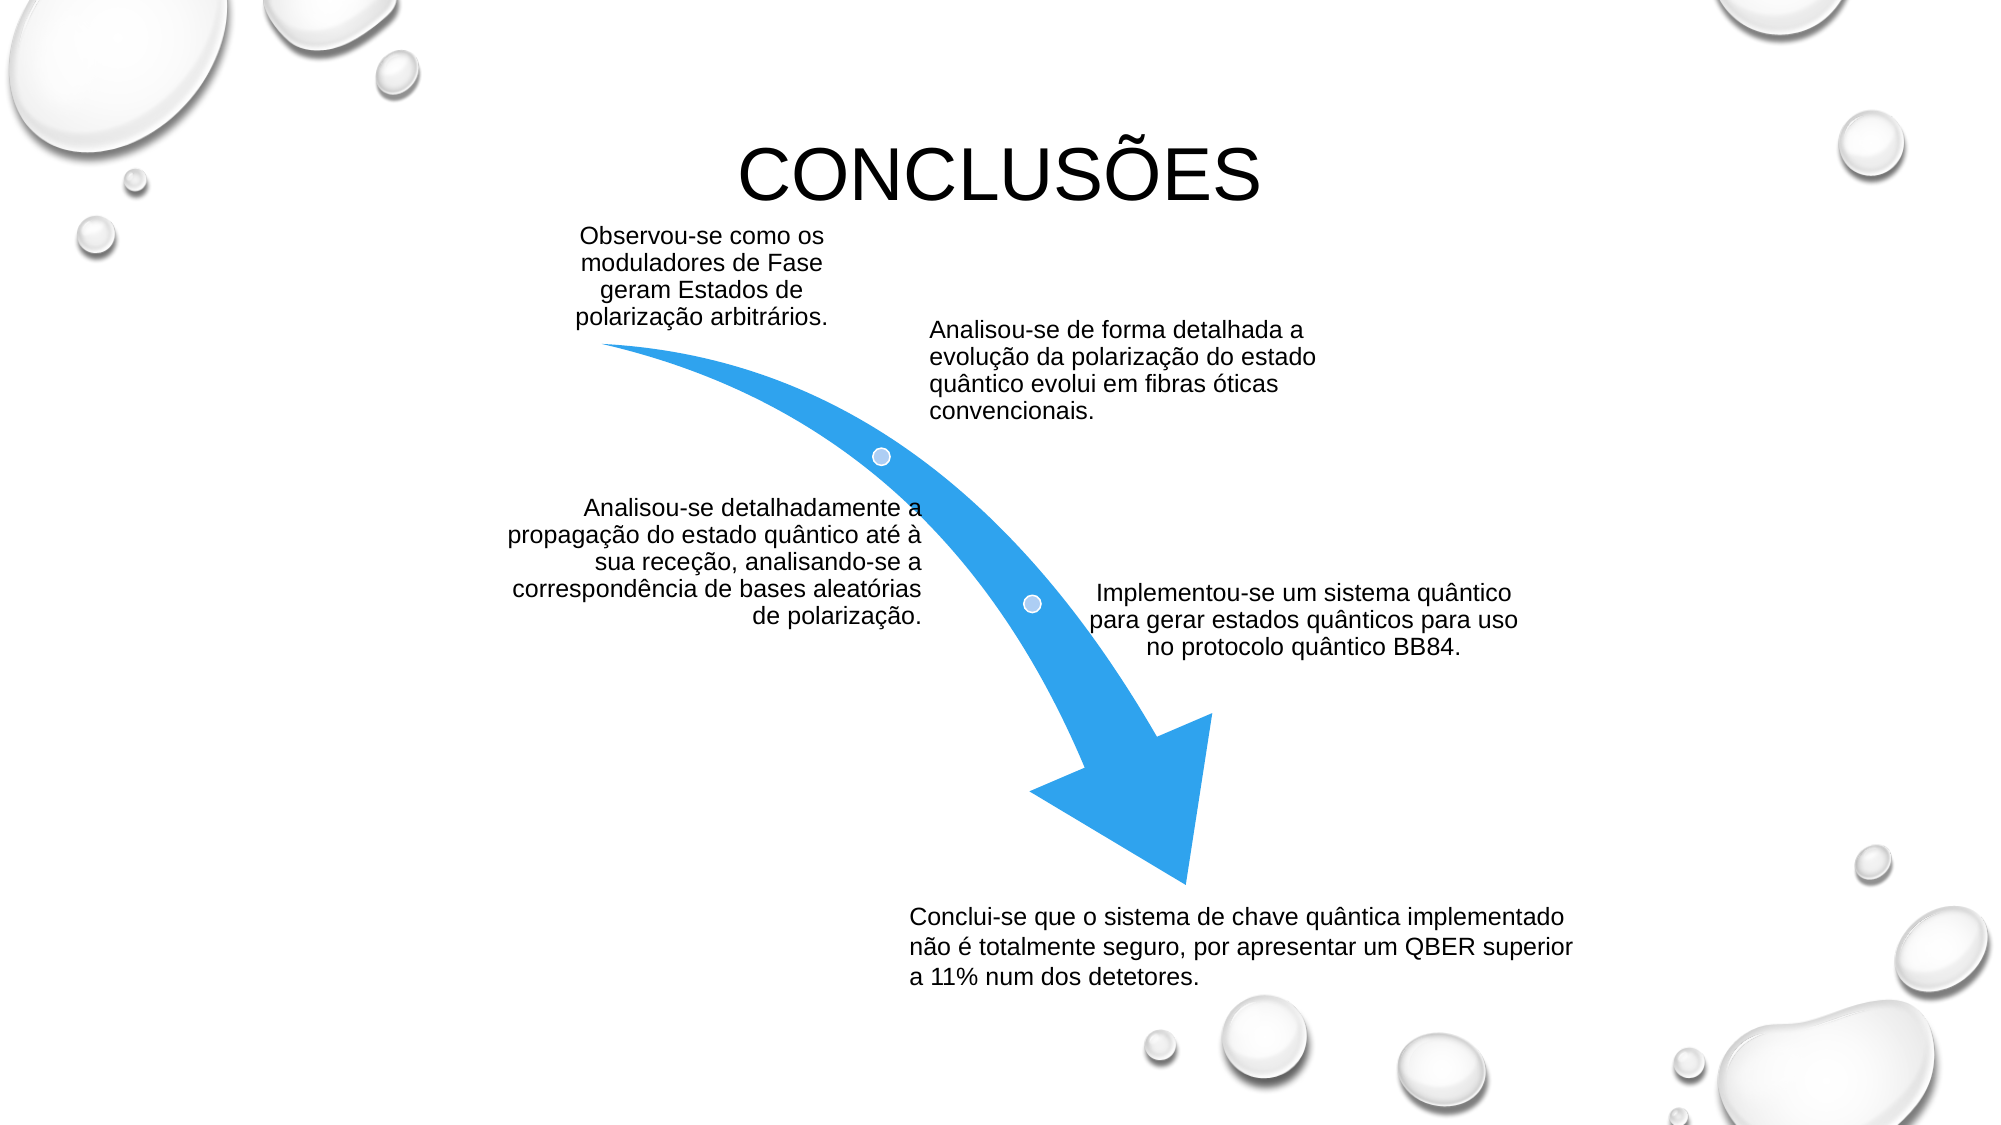

# conclusões
Observou-se como os moduladores de Fase geram Estados de polarização arbitrários.
Analisou-se de forma detalhada a evolução da polarização do estado quântico evolui em fibras óticas convencionais.
Analisou-se detalhadamente a propagação do estado quântico até à sua receção, analisando-se a correspondência de bases aleatórias de polarização.
Implementou-se um sistema quântico para gerar estados quânticos para uso no protocolo quântico BB84.
Conclui-se que o sistema de chave quântica implementado não é totalmente seguro, por apresentar um QBER superior a 11% num dos detetores.